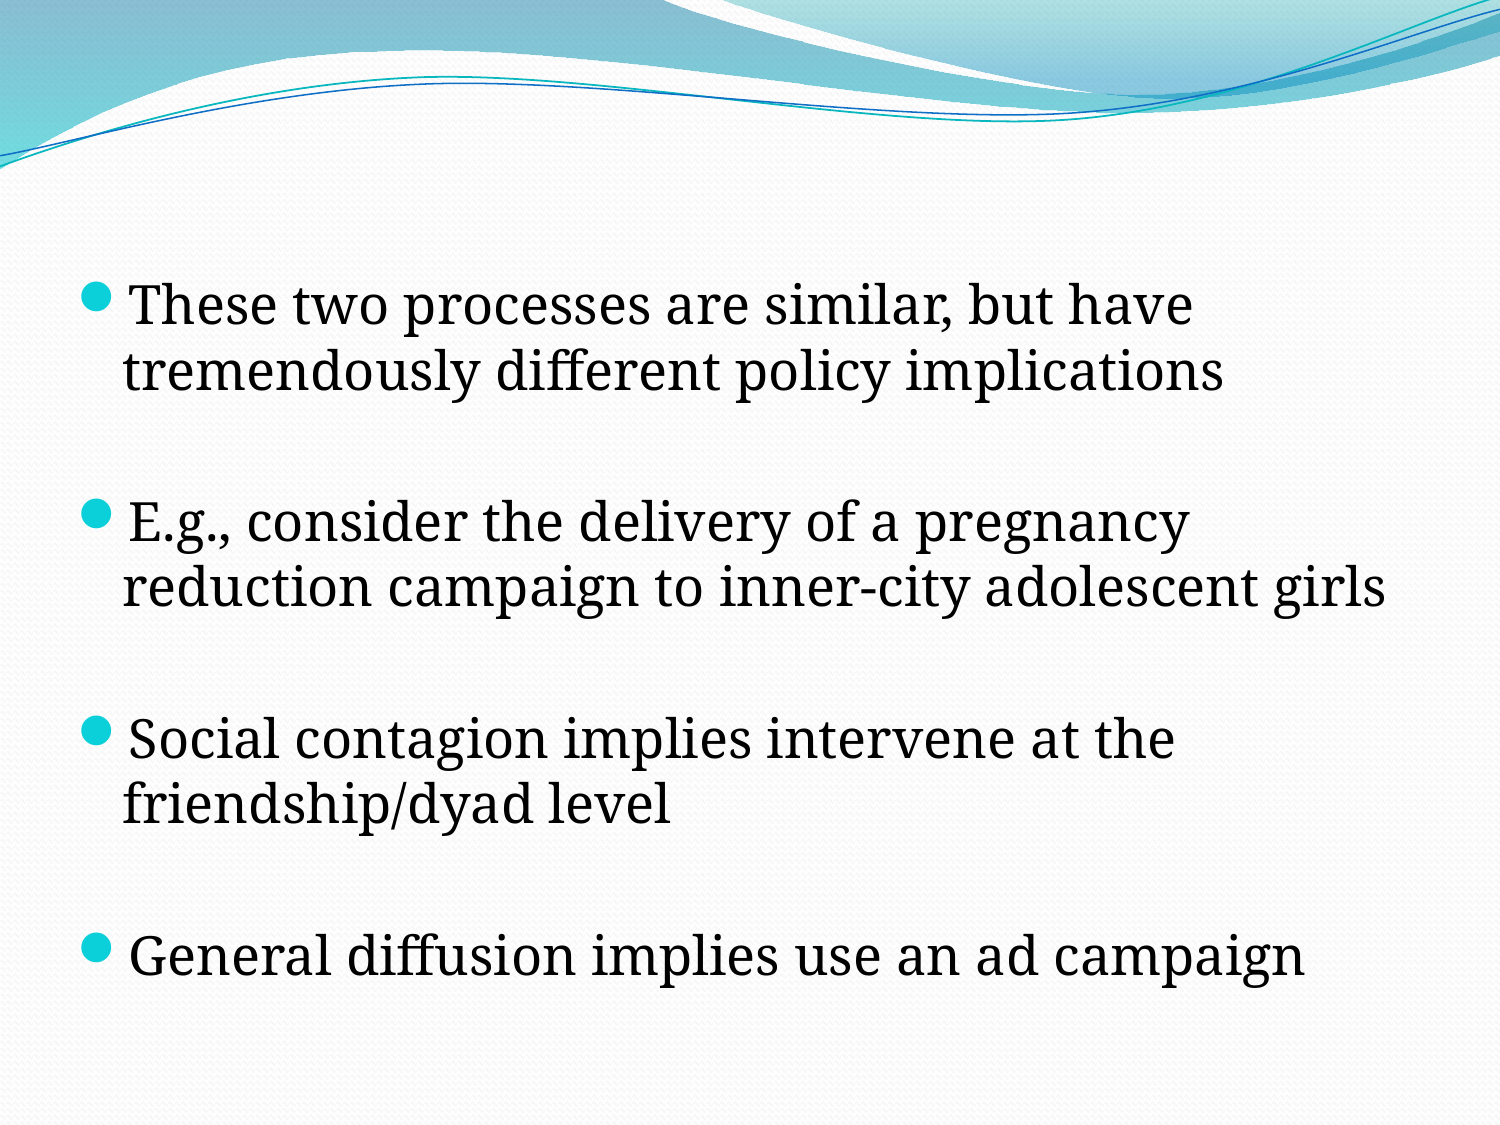

These two processes are similar, but have tremendously different policy implications

E.g., consider the delivery of a pregnancy reduction campaign to inner-city adolescent girls

Social contagion implies intervene at the friendship/dyad level

General diffusion implies use an ad campaign